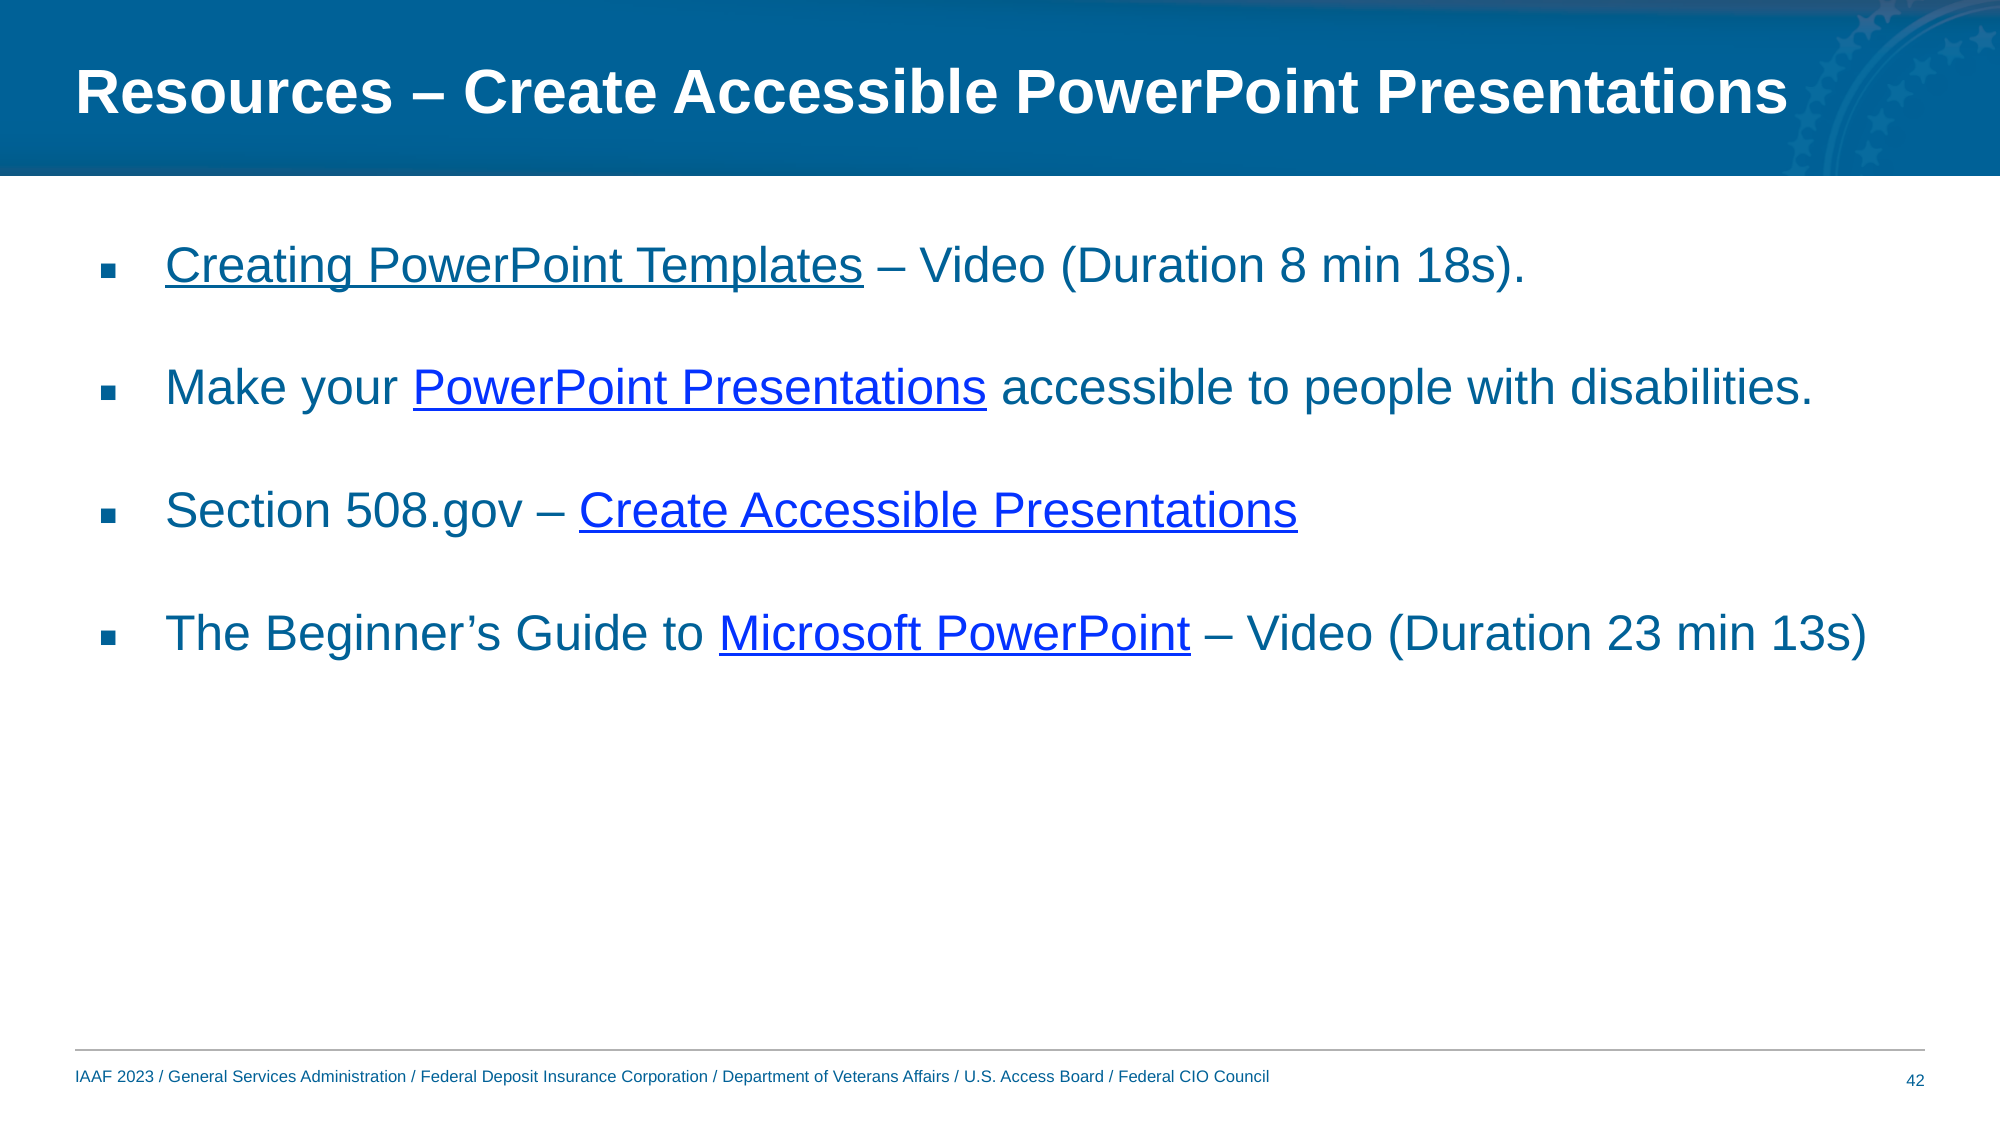

# Resources – Create Accessible PowerPoint Presentations
Creating PowerPoint Templates – Video (Duration 8 min 18s).
Make your PowerPoint Presentations accessible to people with disabilities.
Section 508.gov – Create Accessible Presentations
The Beginner’s Guide to Microsoft PowerPoint – Video (Duration 23 min 13s)
42